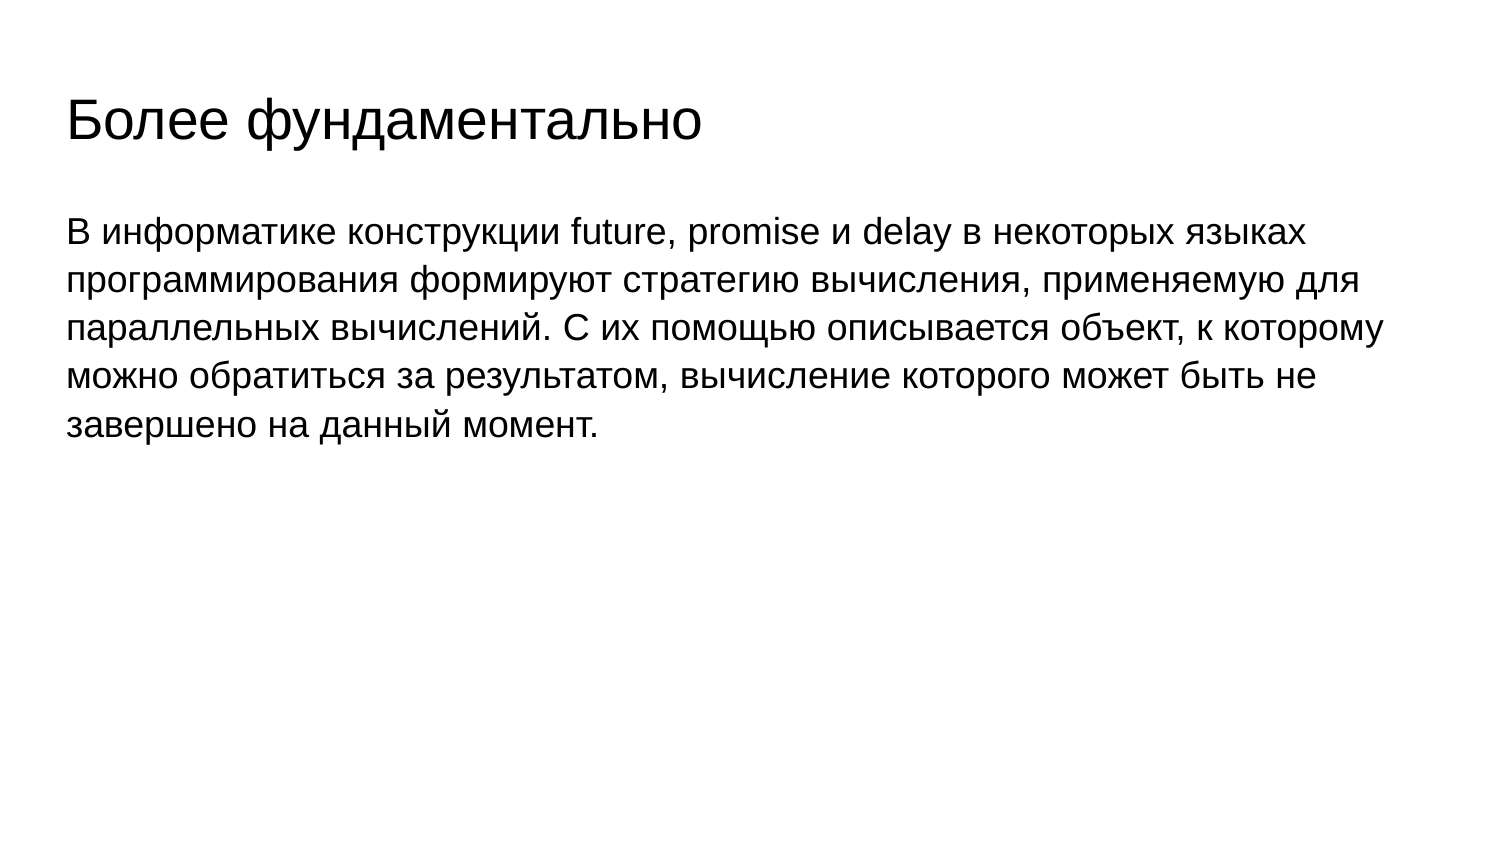

# Более фундаментально
В информатике конструкции future, promise и delay в некоторых языках программирования формируют стратегию вычисления, применяемую для параллельных вычислений. С их помощью описывается объект, к которому можно обратиться за результатом, вычисление которого может быть не завершено на данный момент.